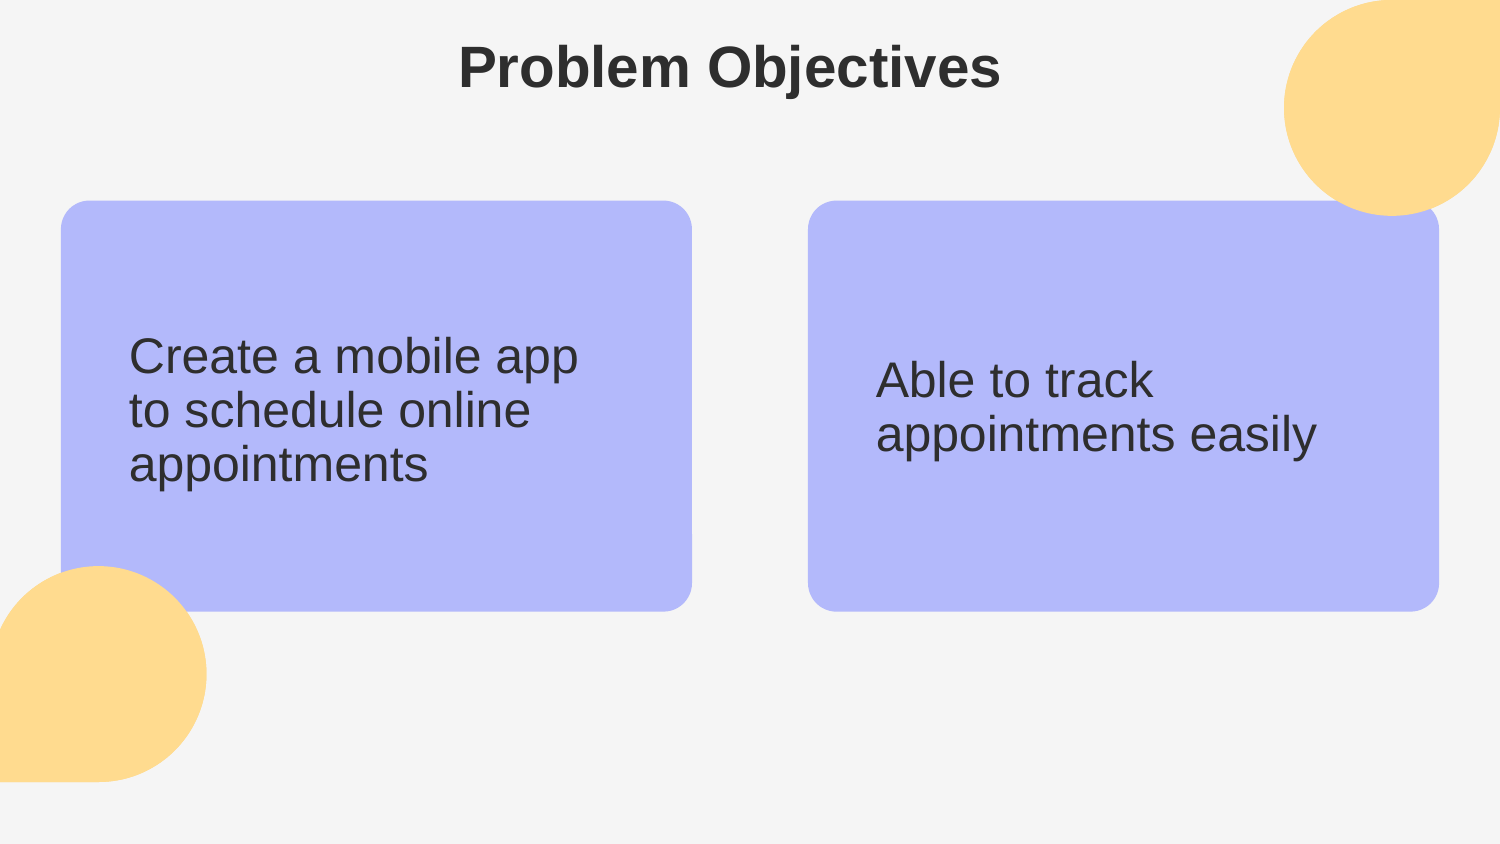

Problem Objectives

Able to track appointments easily
# Create a mobile app to schedule online appointments